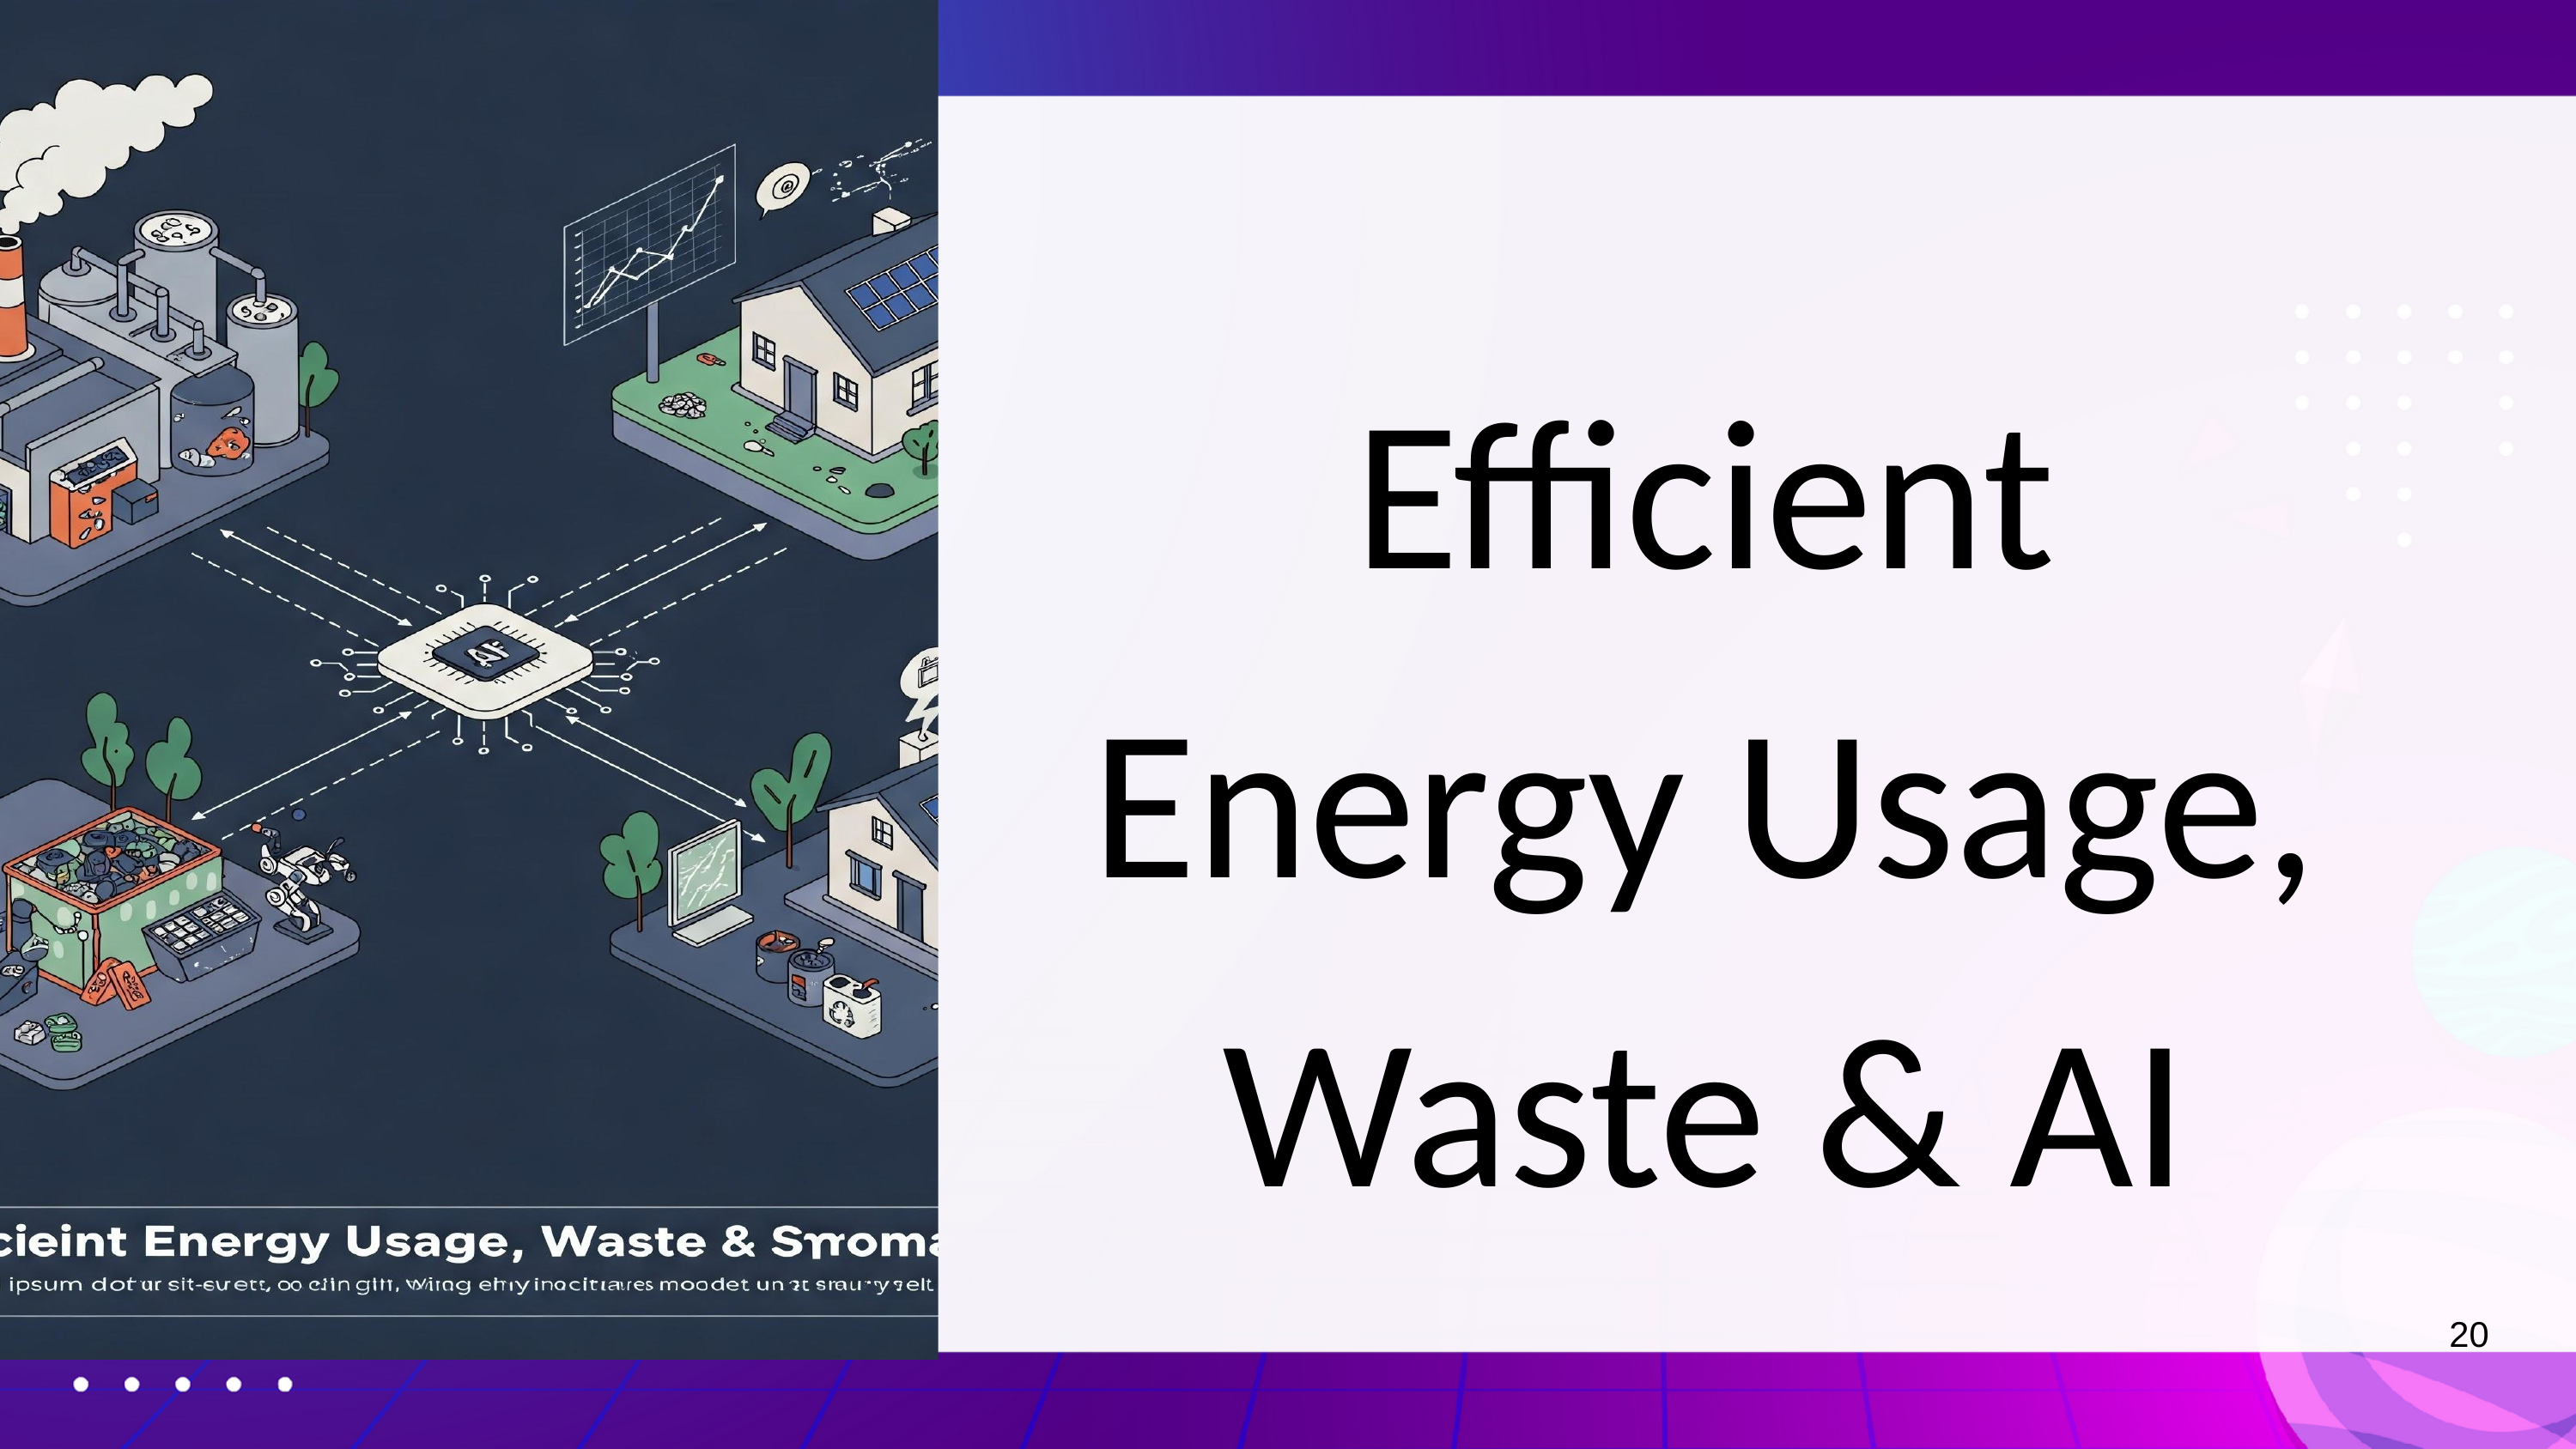

Efficient Energy Usage, Waste & AI
20